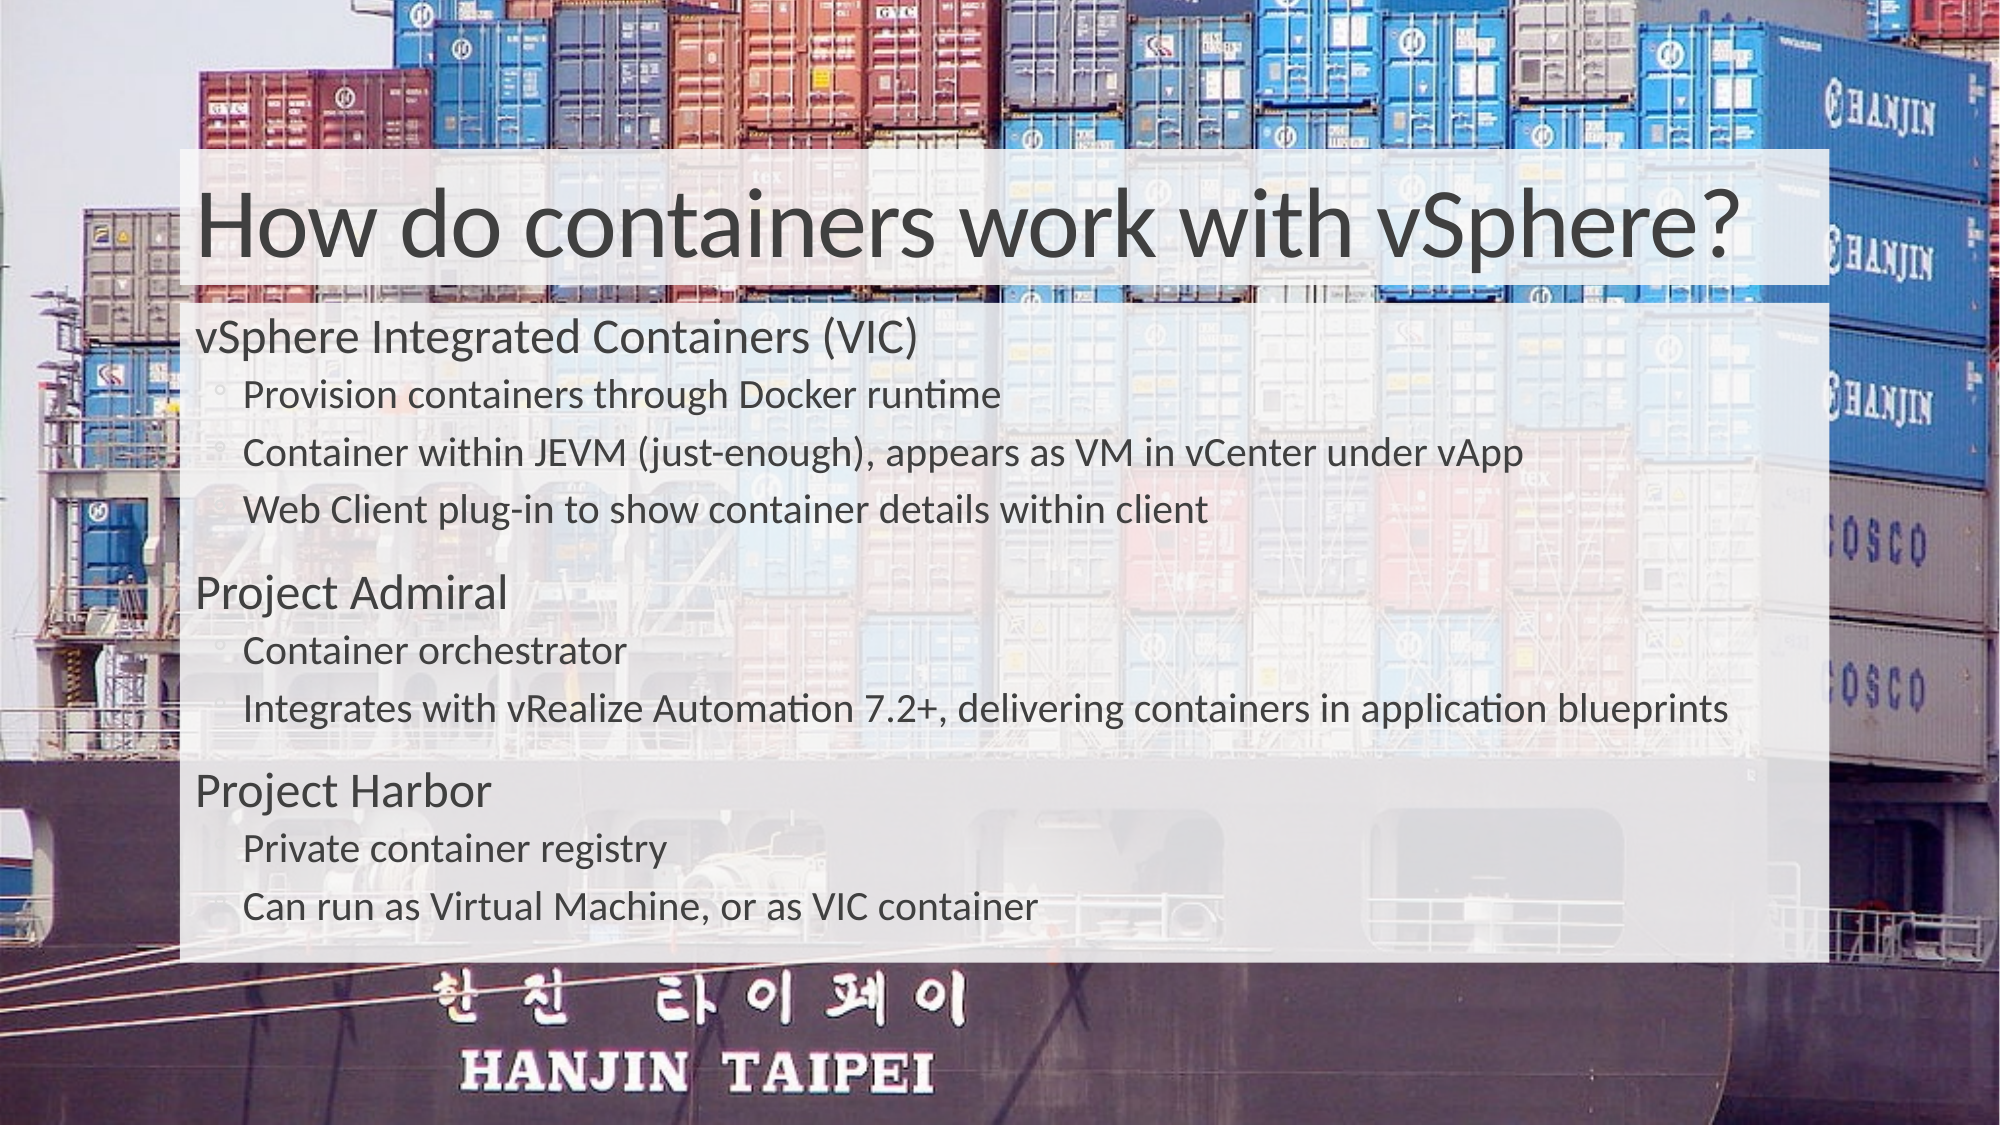

# How do containers work with vSphere?
vSphere Integrated Containers (VIC)
Provision containers through Docker runtime
Container within JEVM (just-enough), appears as VM in vCenter under vApp
Web Client plug-in to show container details within client
Project Admiral
Container orchestrator
Integrates with vRealize Automation 7.2+, delivering containers in application blueprints
Project Harbor
Private container registry
Can run as Virtual Machine, or as VIC container